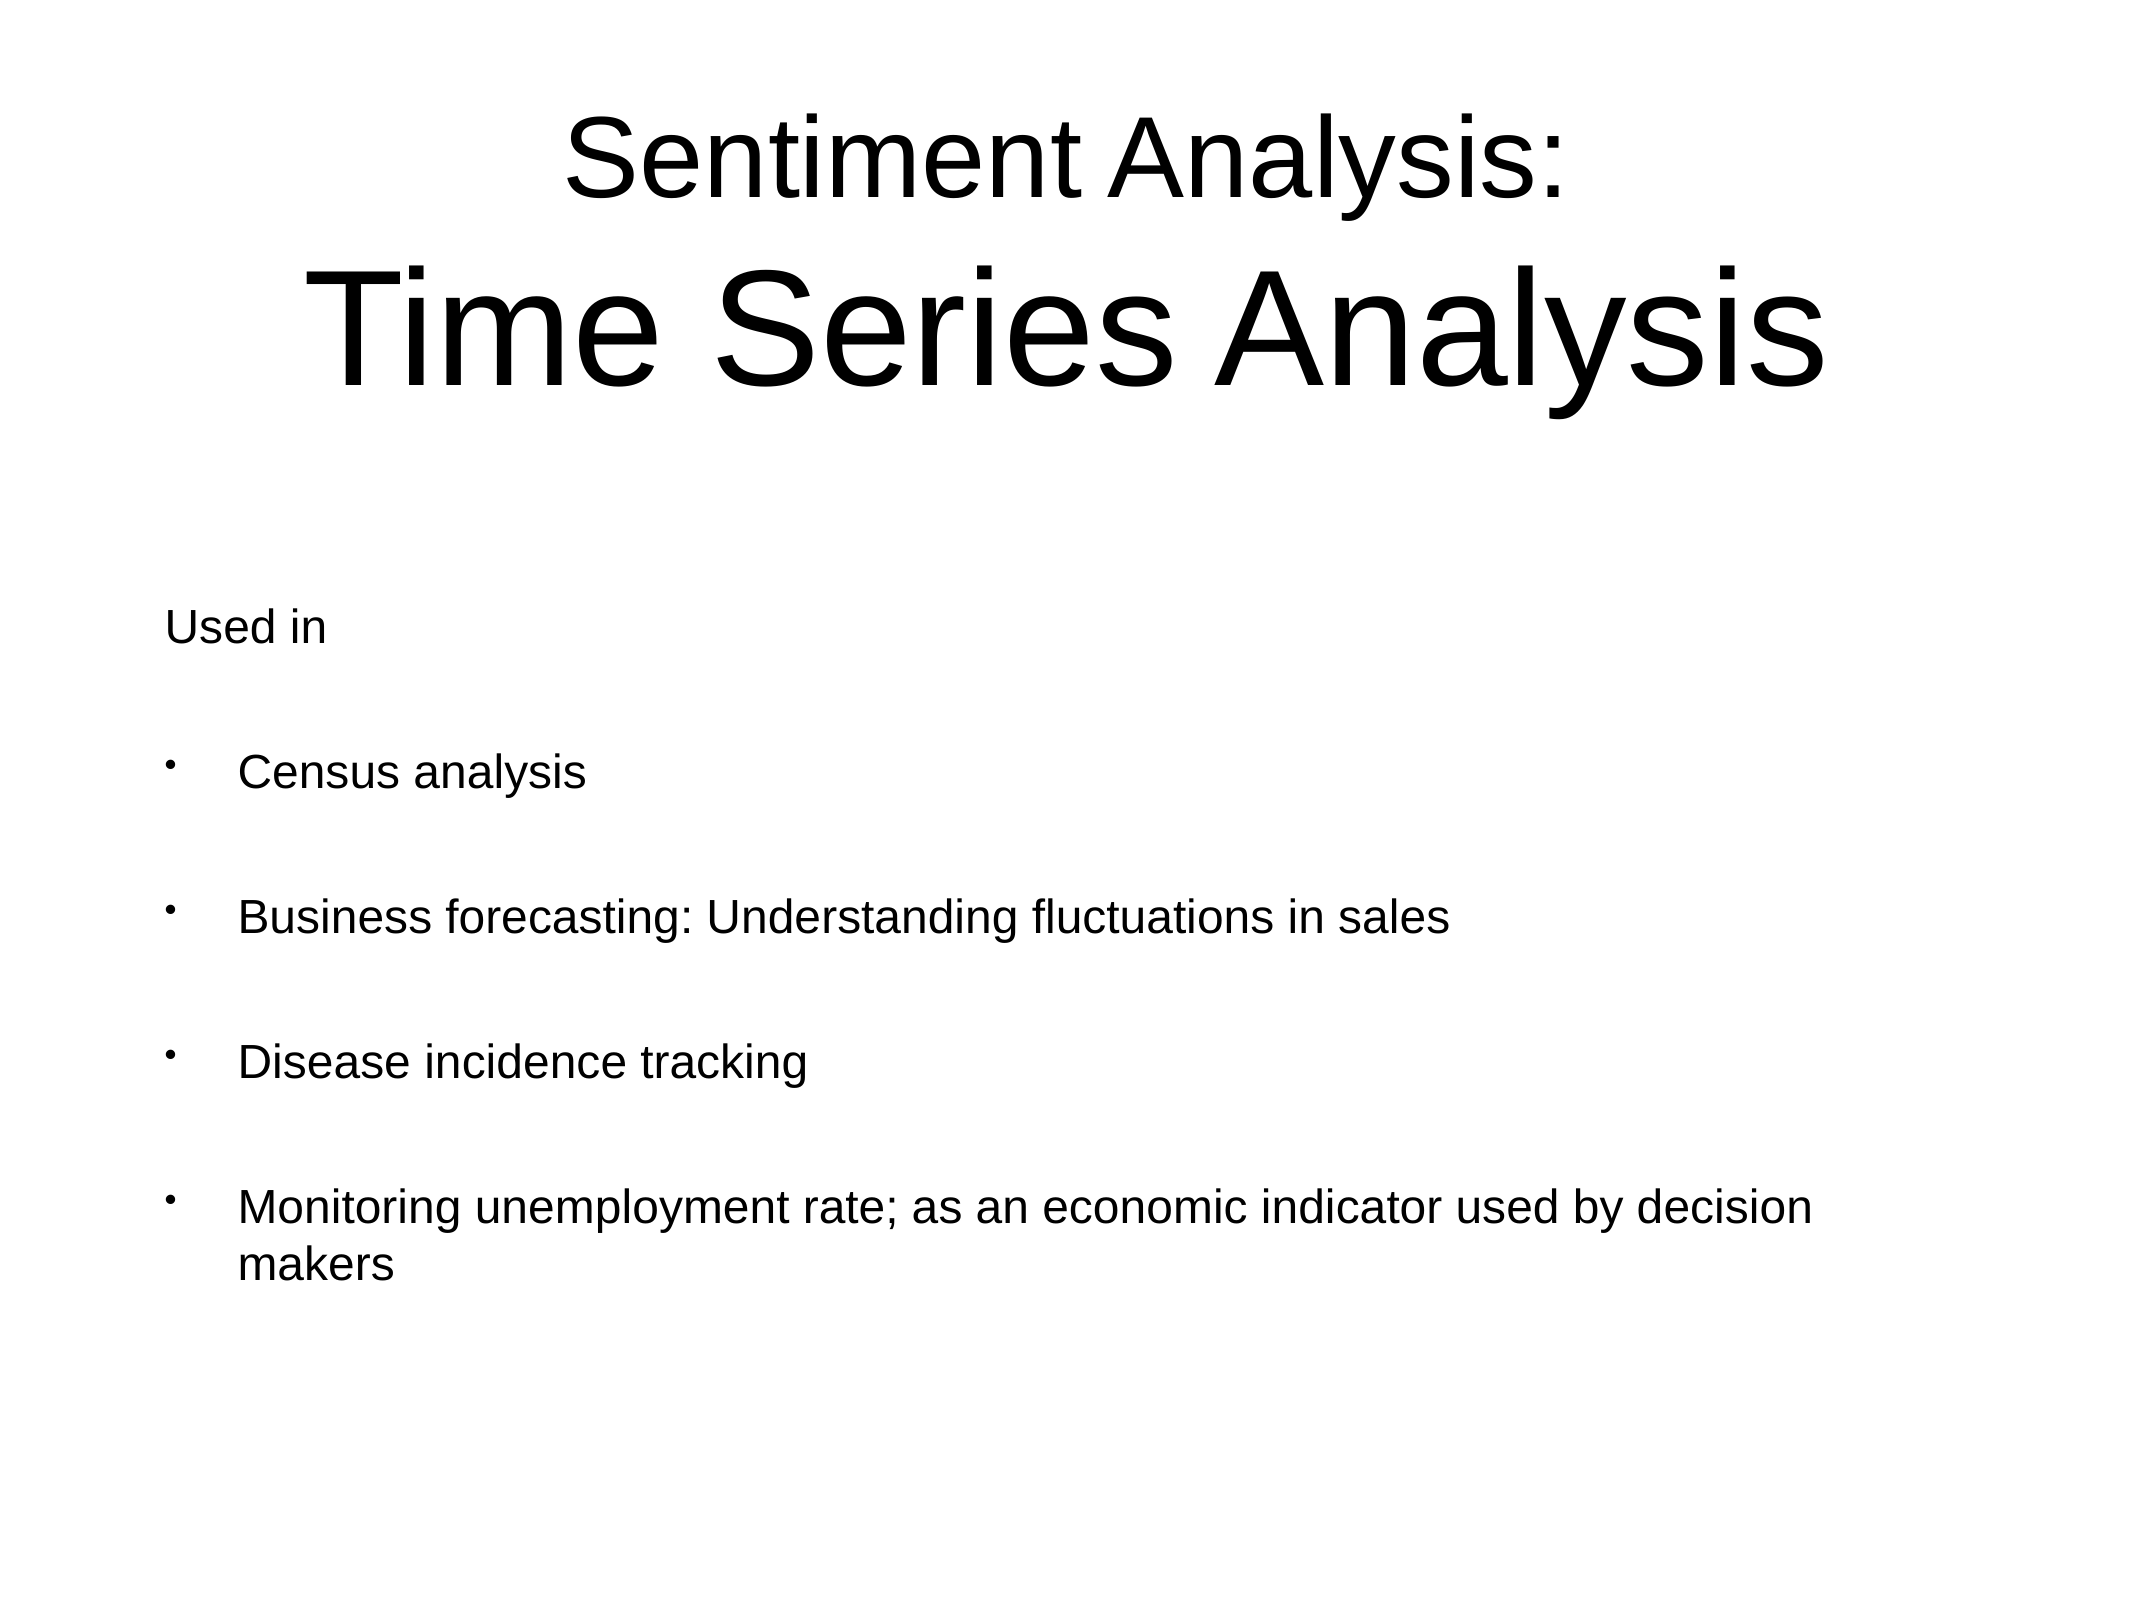

# Sentiment Analysis: Time Series Analysis
Used in
Census analysis
Business forecasting: Understanding fluctuations in sales
Disease incidence tracking
Monitoring unemployment rate; as an economic indicator used by decision makers